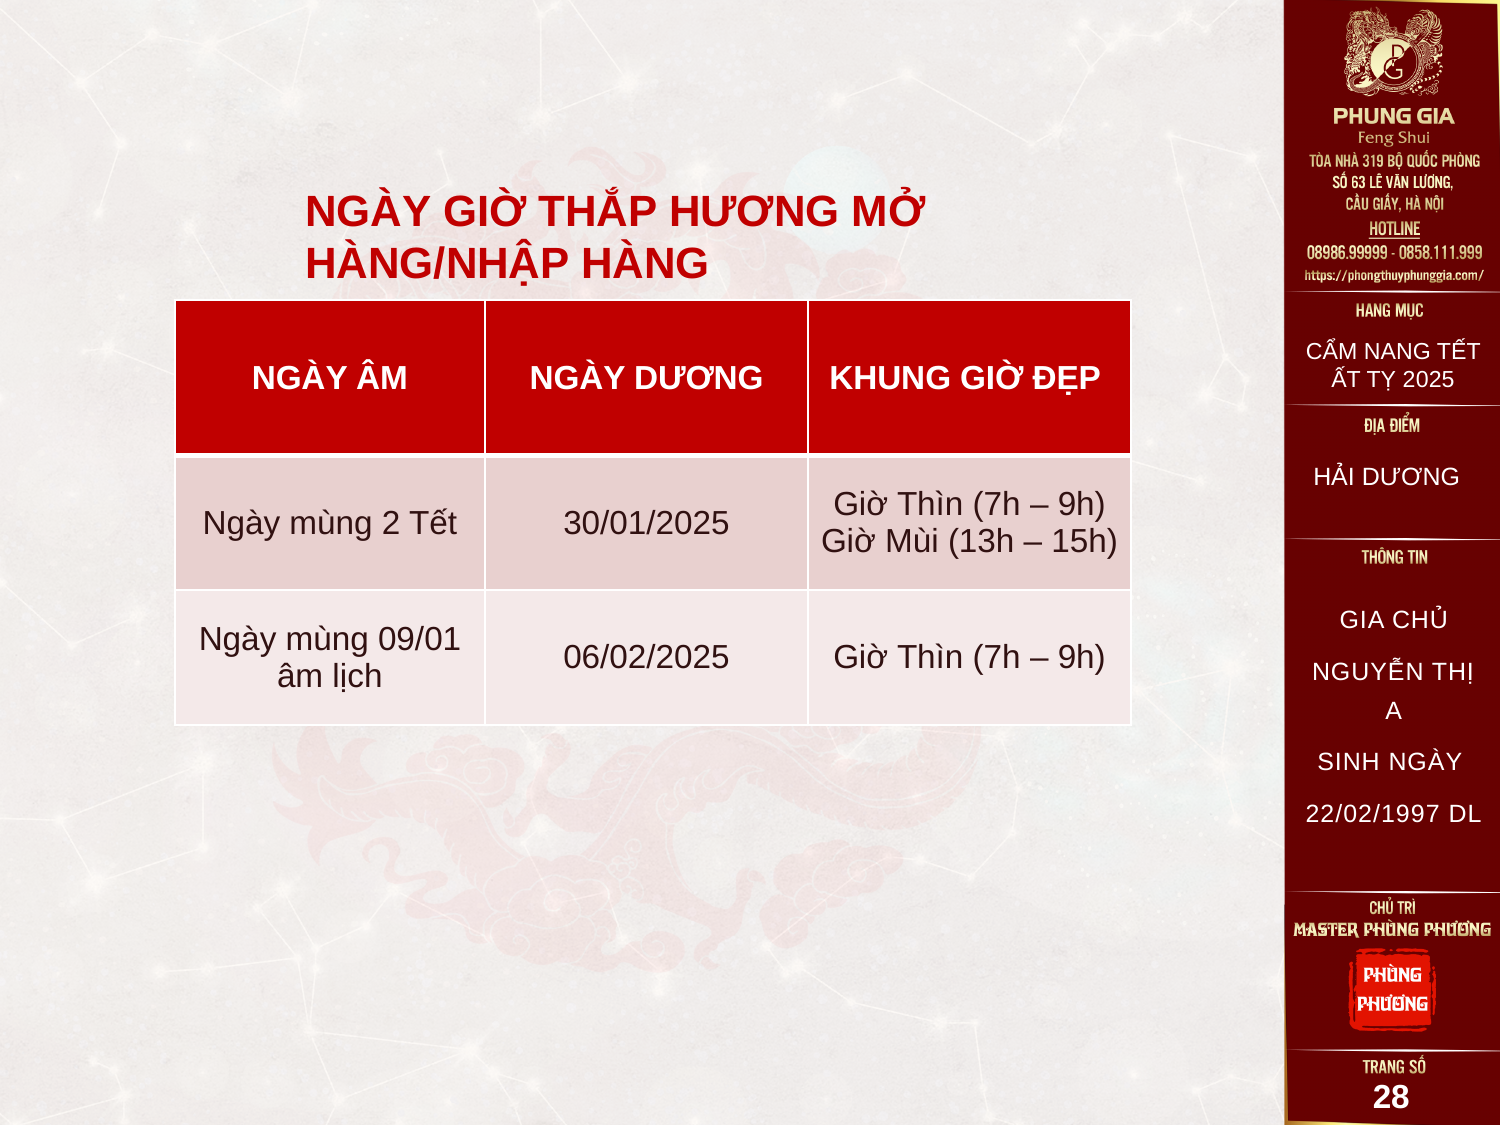

NGÀY GIỜ THẮP HƯƠNG MỞ HÀNG/NHẬP HÀNG
| NGÀY ÂM | NGÀY DƯƠNG | KHUNG GIỜ ĐẸP |
| --- | --- | --- |
| Ngày mùng 2 Tết | 30/01/2025 | Giờ Thìn (7h – 9h) Giờ Mùi (13h – 15h) |
| Ngày mùng 09/01 âm lịch | 06/02/2025 | Giờ Thìn (7h – 9h) |
CẨM NANG TẾT ẤT TỴ 2025
HẢI DƯƠNG
GIA CHỦ
NGUYỄN THỊ A
SINH NGÀY
22/02/1997 DL
28